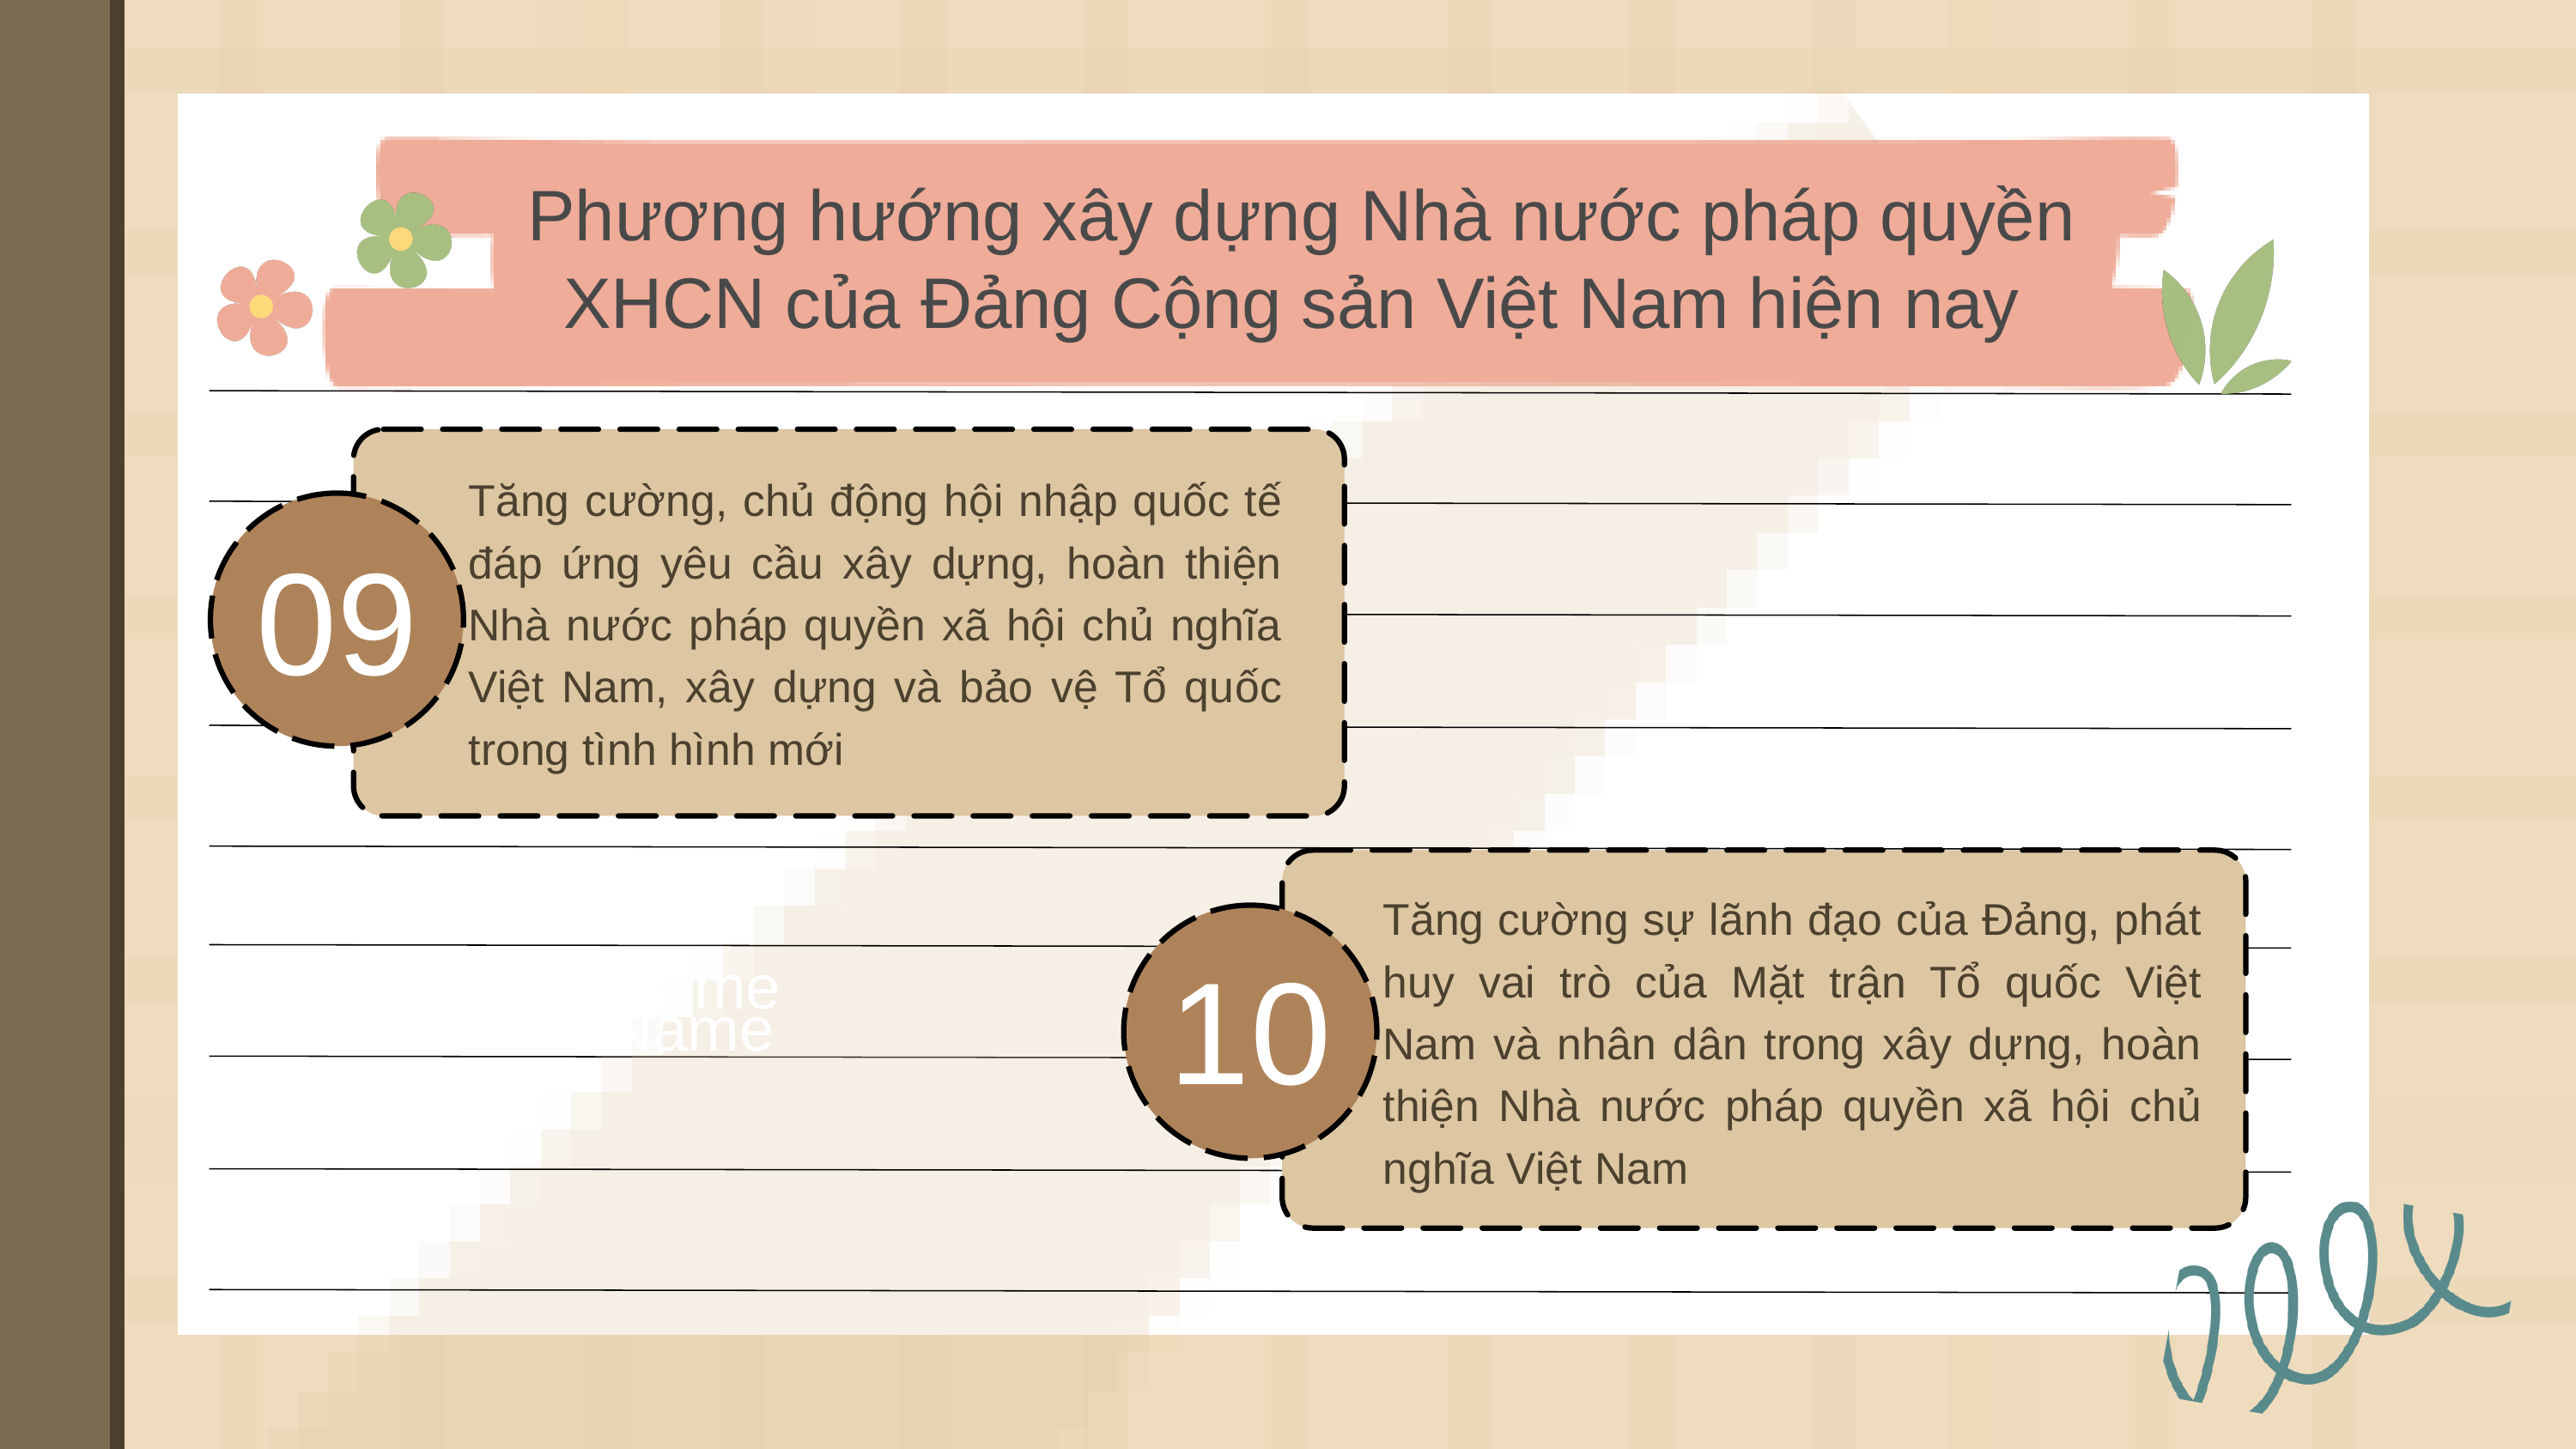

Phương hướng xây dựng Nhà nước pháp quyền XHCN của Đảng Cộng sản Việt Nam hiện nay

Tăng cường, chủ động hội nhập quốc tế đáp ứng yêu cầu xây dựng, hoàn thiện Nhà nước pháp quyền xã hội chủ nghĩa Việt Nam, xây dựng và bảo vệ Tổ quốc trong tình hình mới

09

Task Name

Tăng cường sự lãnh đạo của Đảng, phát huy vai trò của Mặt trận Tổ quốc Việt Nam và nhân dân trong xây dựng, hoàn thiện Nhà nước pháp quyền xã hội chủ nghĩa Việt Nam

10
Task Name
Task Name